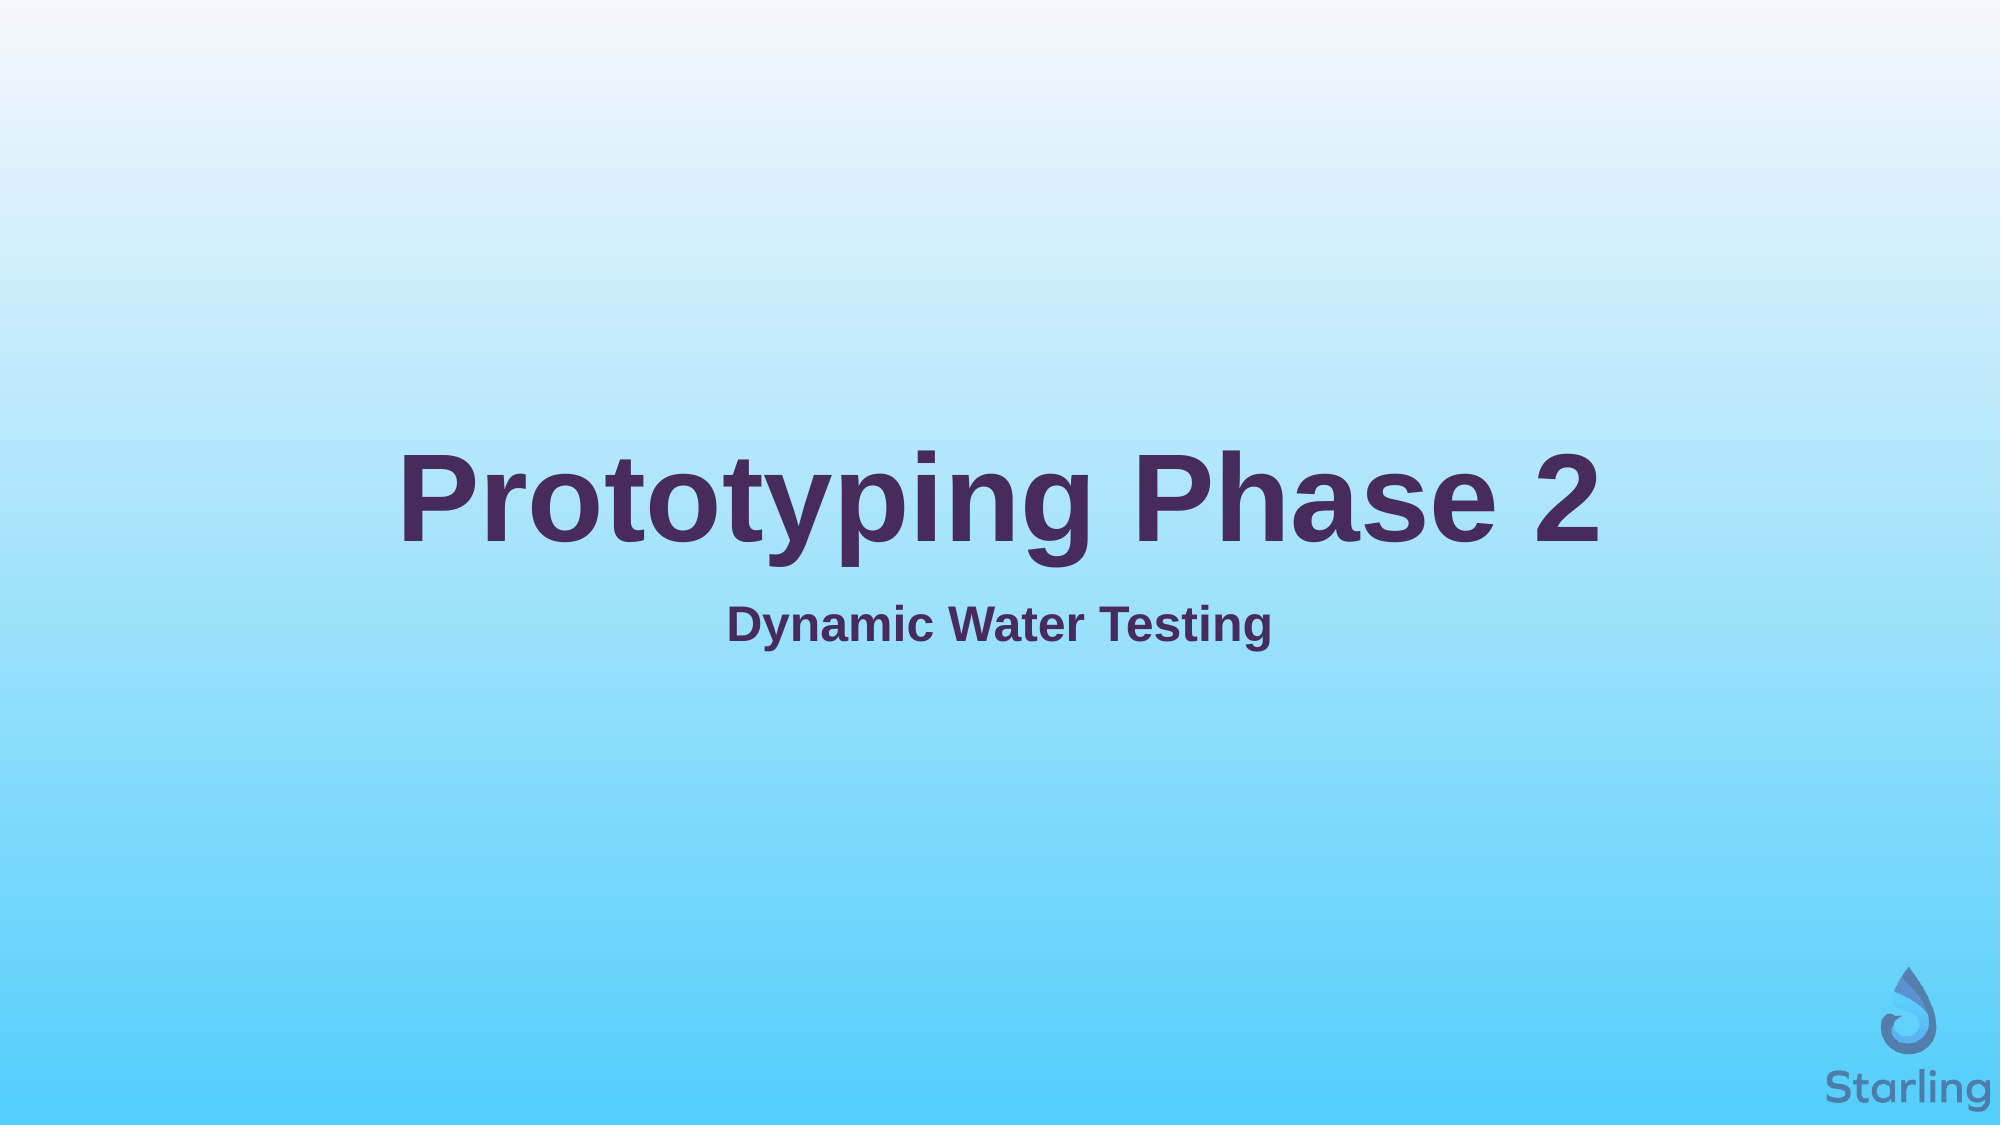

# Prototyping Phase 2
Dynamic Water Testing